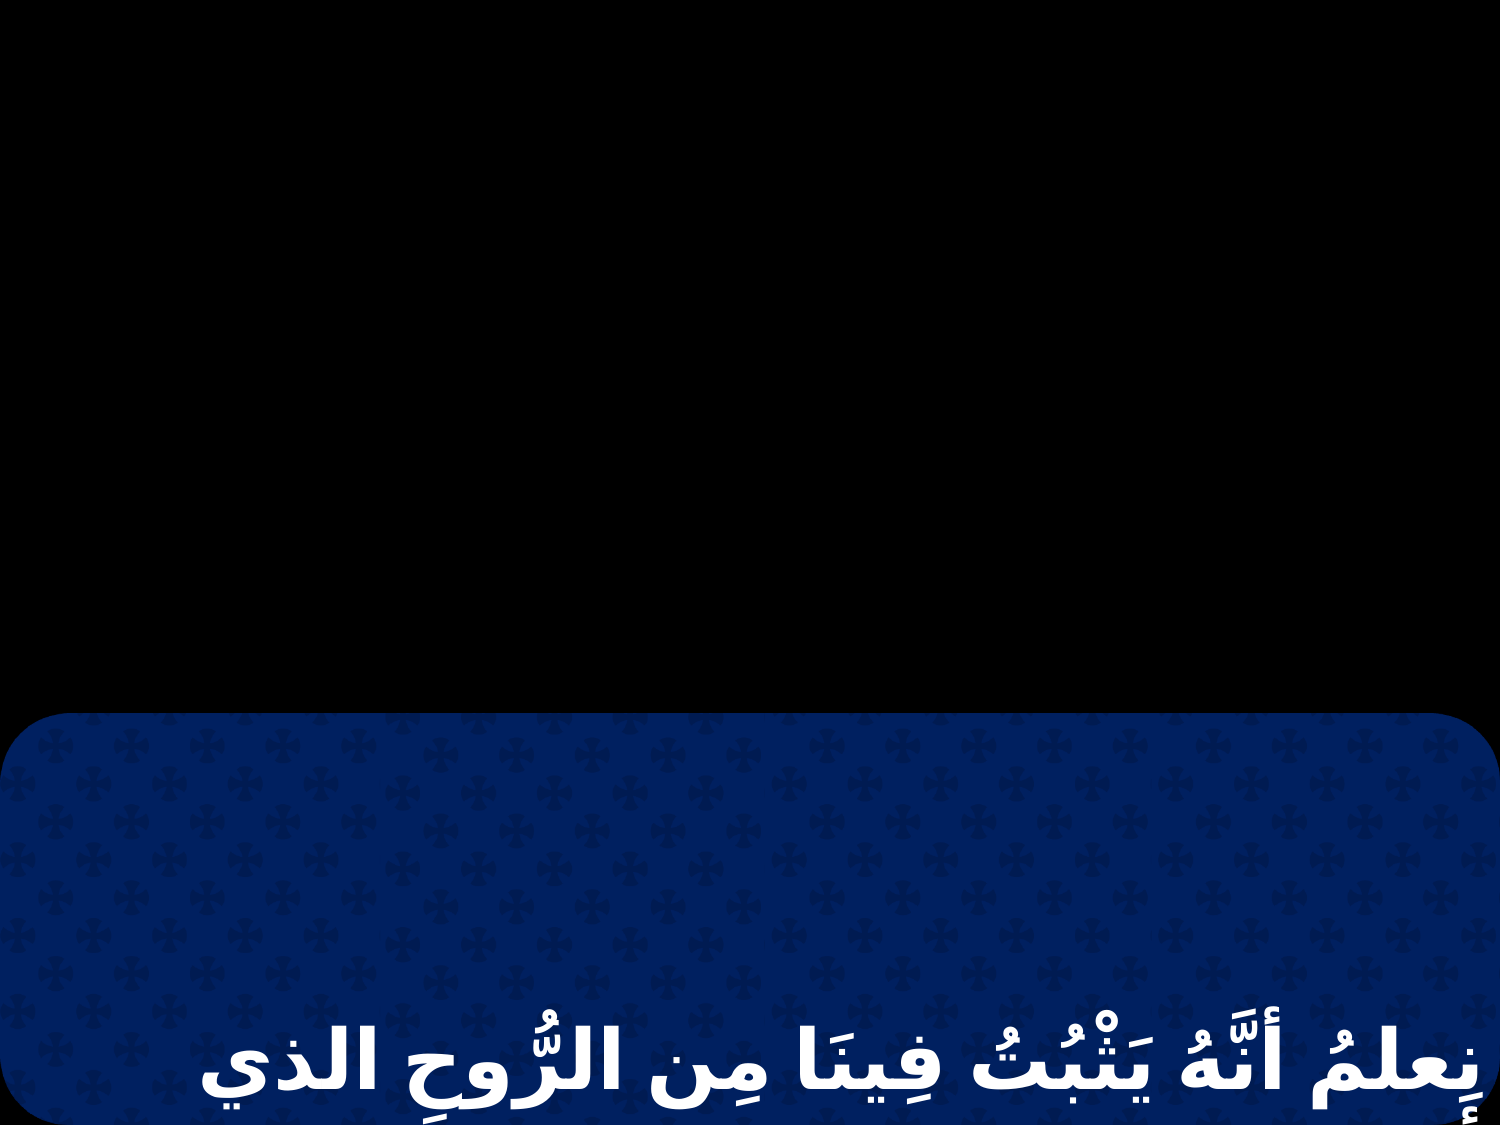

نعلمُ أنَّهُ يَثْبُتُ فِينَا مِن الرُّوحِ الذي أَعطاناه.